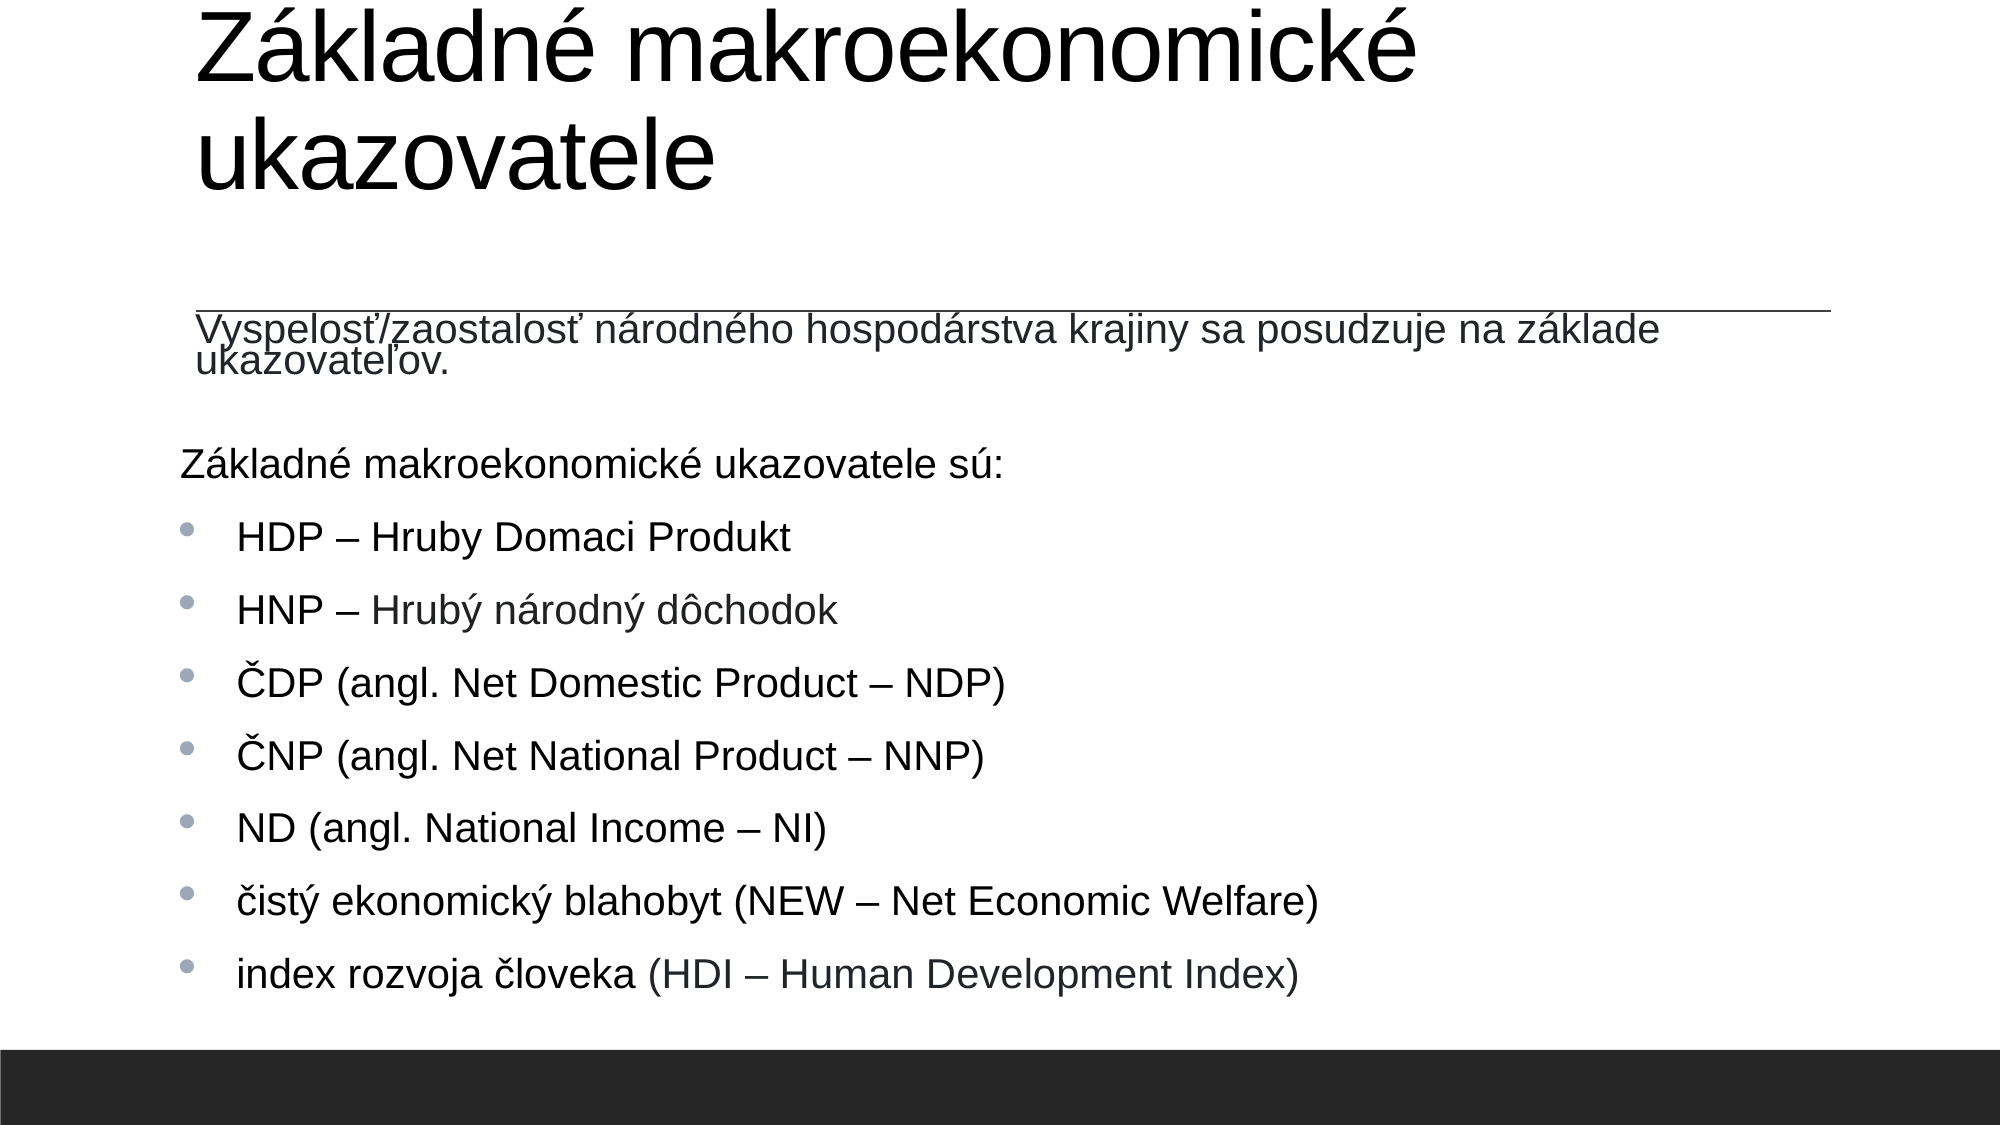

# Základné makroekonomické ukazovatele
Vyspelosť/zaostalosť národného hospodárstva krajiny sa posudzuje na základe ukazovateľov.
Základné makroekonomické ukazovatele sú:
HDP – Hruby Domaci Produkt
HNP – Hrubý národný dôchodok
ČDP (angl. Net Domestic Product – NDP)
ČNP (angl. Net National Product – NNP)
ND (angl. National Income – NI)
čistý ekonomický blahobyt (NEW – Net Economic Welfare)
index rozvoja človeka (HDI – Human Development Index)